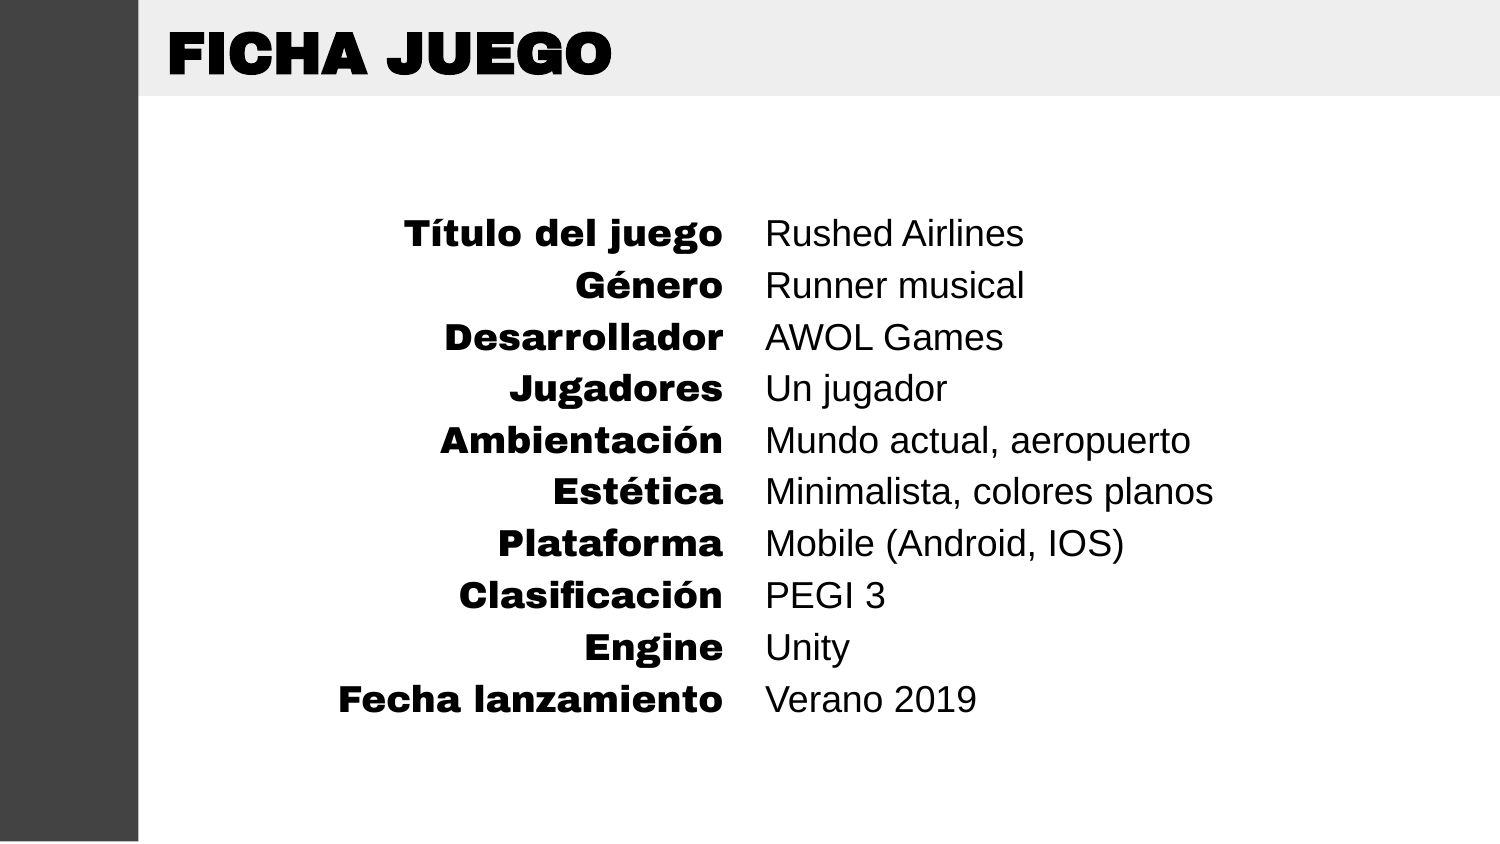

FICHA JUEGO

Título del juego
Género
Desarrollador
Jugadores
Ambientación
Estética
Plataforma
Clasificación
Engine
Fecha lanzamiento
Rushed Airlines
Runner musical
AWOL Games
Un jugador
Mundo actual, aeropuerto
Minimalista, colores planos
Mobile (Android, IOS)
PEGI 3
Unity
Verano 2019